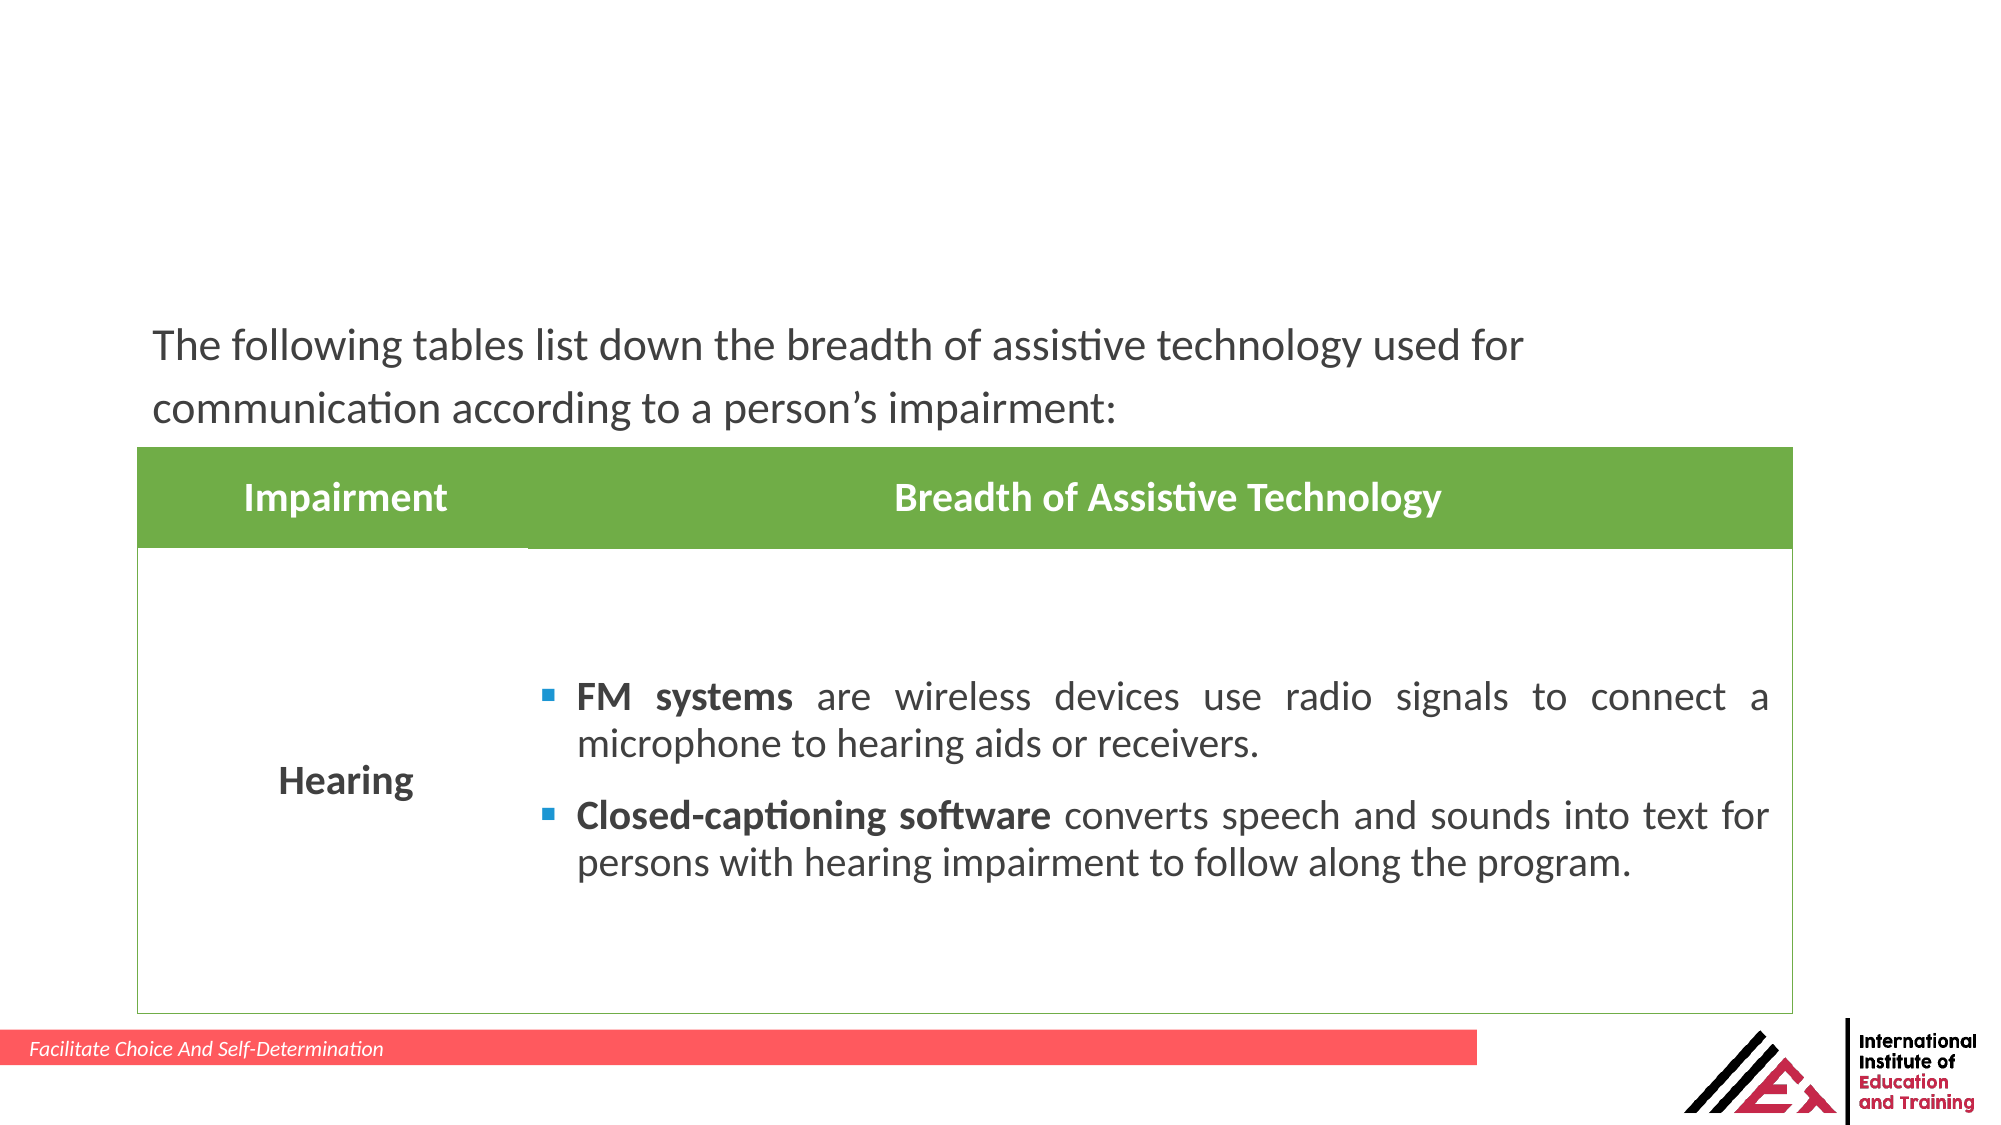

The following tables list down the breadth of assistive technology used for communication according to a person’s impairment:
| Impairment | Breadth of Assistive Technology |
| --- | --- |
| Hearing | FM systems are wireless devices use radio signals to connect a microphone to hearing aids or receivers. Closed-captioning software converts speech and sounds into text for persons with hearing impairment to follow along the program. |
Facilitate Choice And Self-Determination